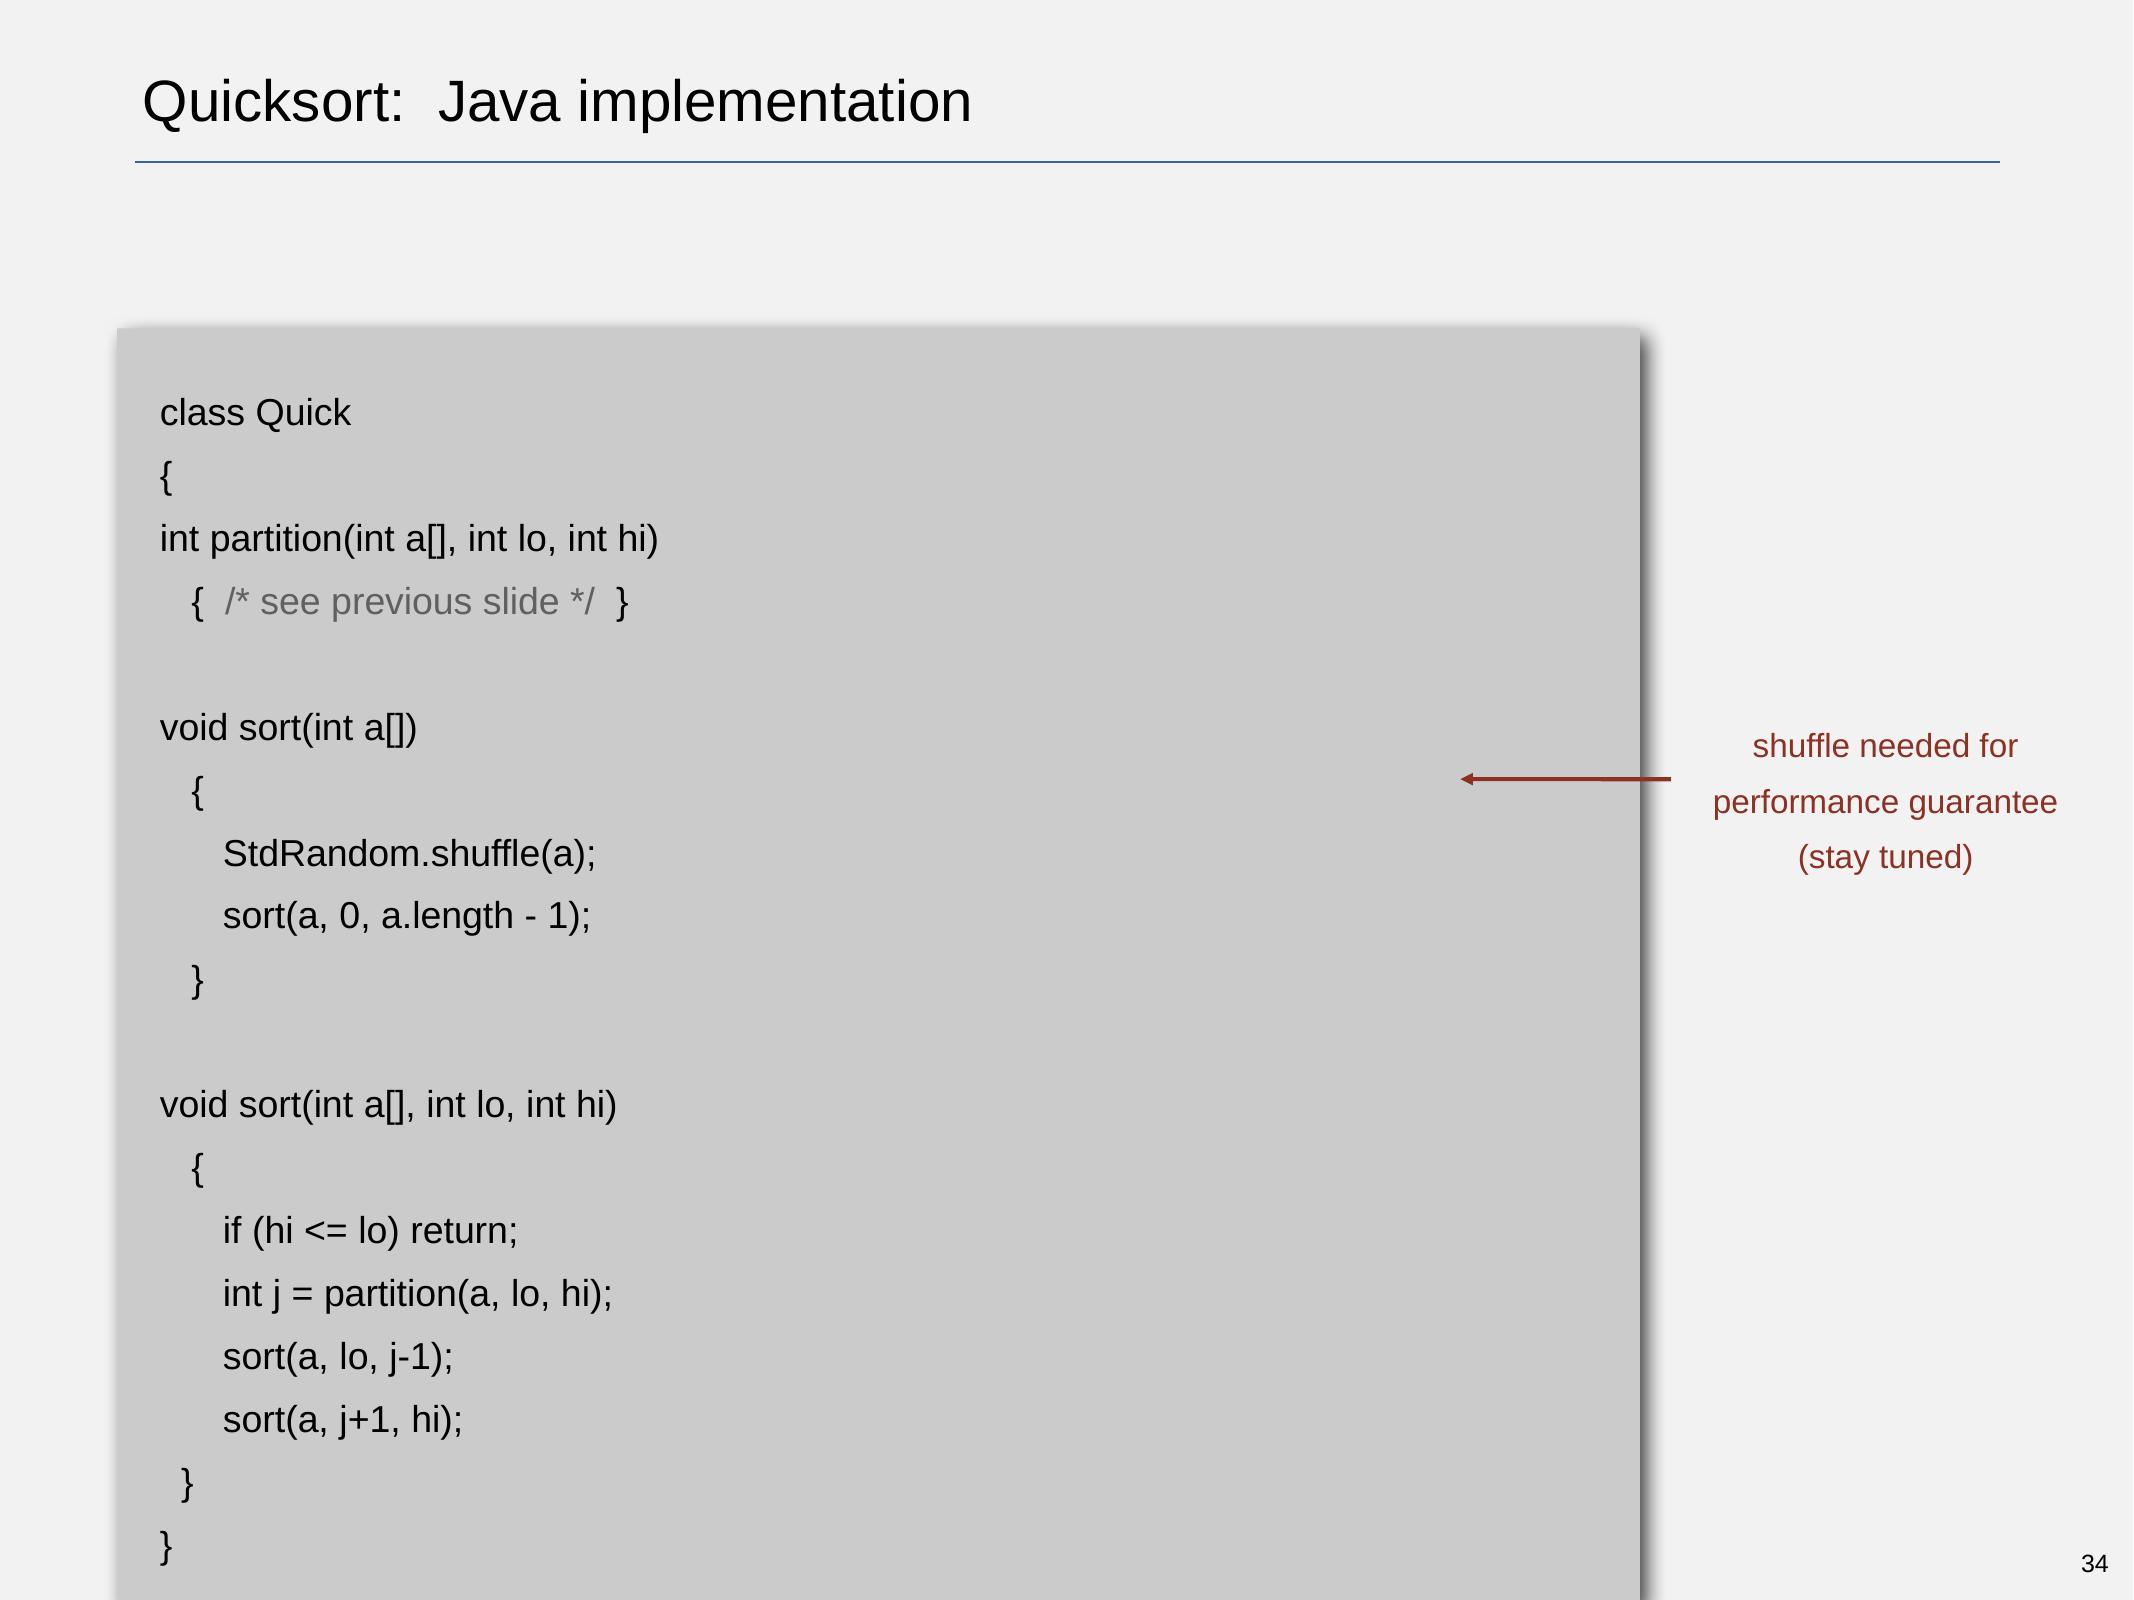

# Quicksort:  Java implementation
class Quick
{
int partition(int a[], int lo, int hi)
   {  /* see previous slide */  }

void sort(int a[])
   {
      StdRandom.shuffle(a);
      sort(a, 0, a.length - 1);
   }

void sort(int a[], int lo, int hi)
   {
      if (hi <= lo) return;
      int j = partition(a, lo, hi);
      sort(a, lo, j-1);
      sort(a, j+1, hi);
  }
}
shuffle needed for performance guarantee
(stay tuned)

34